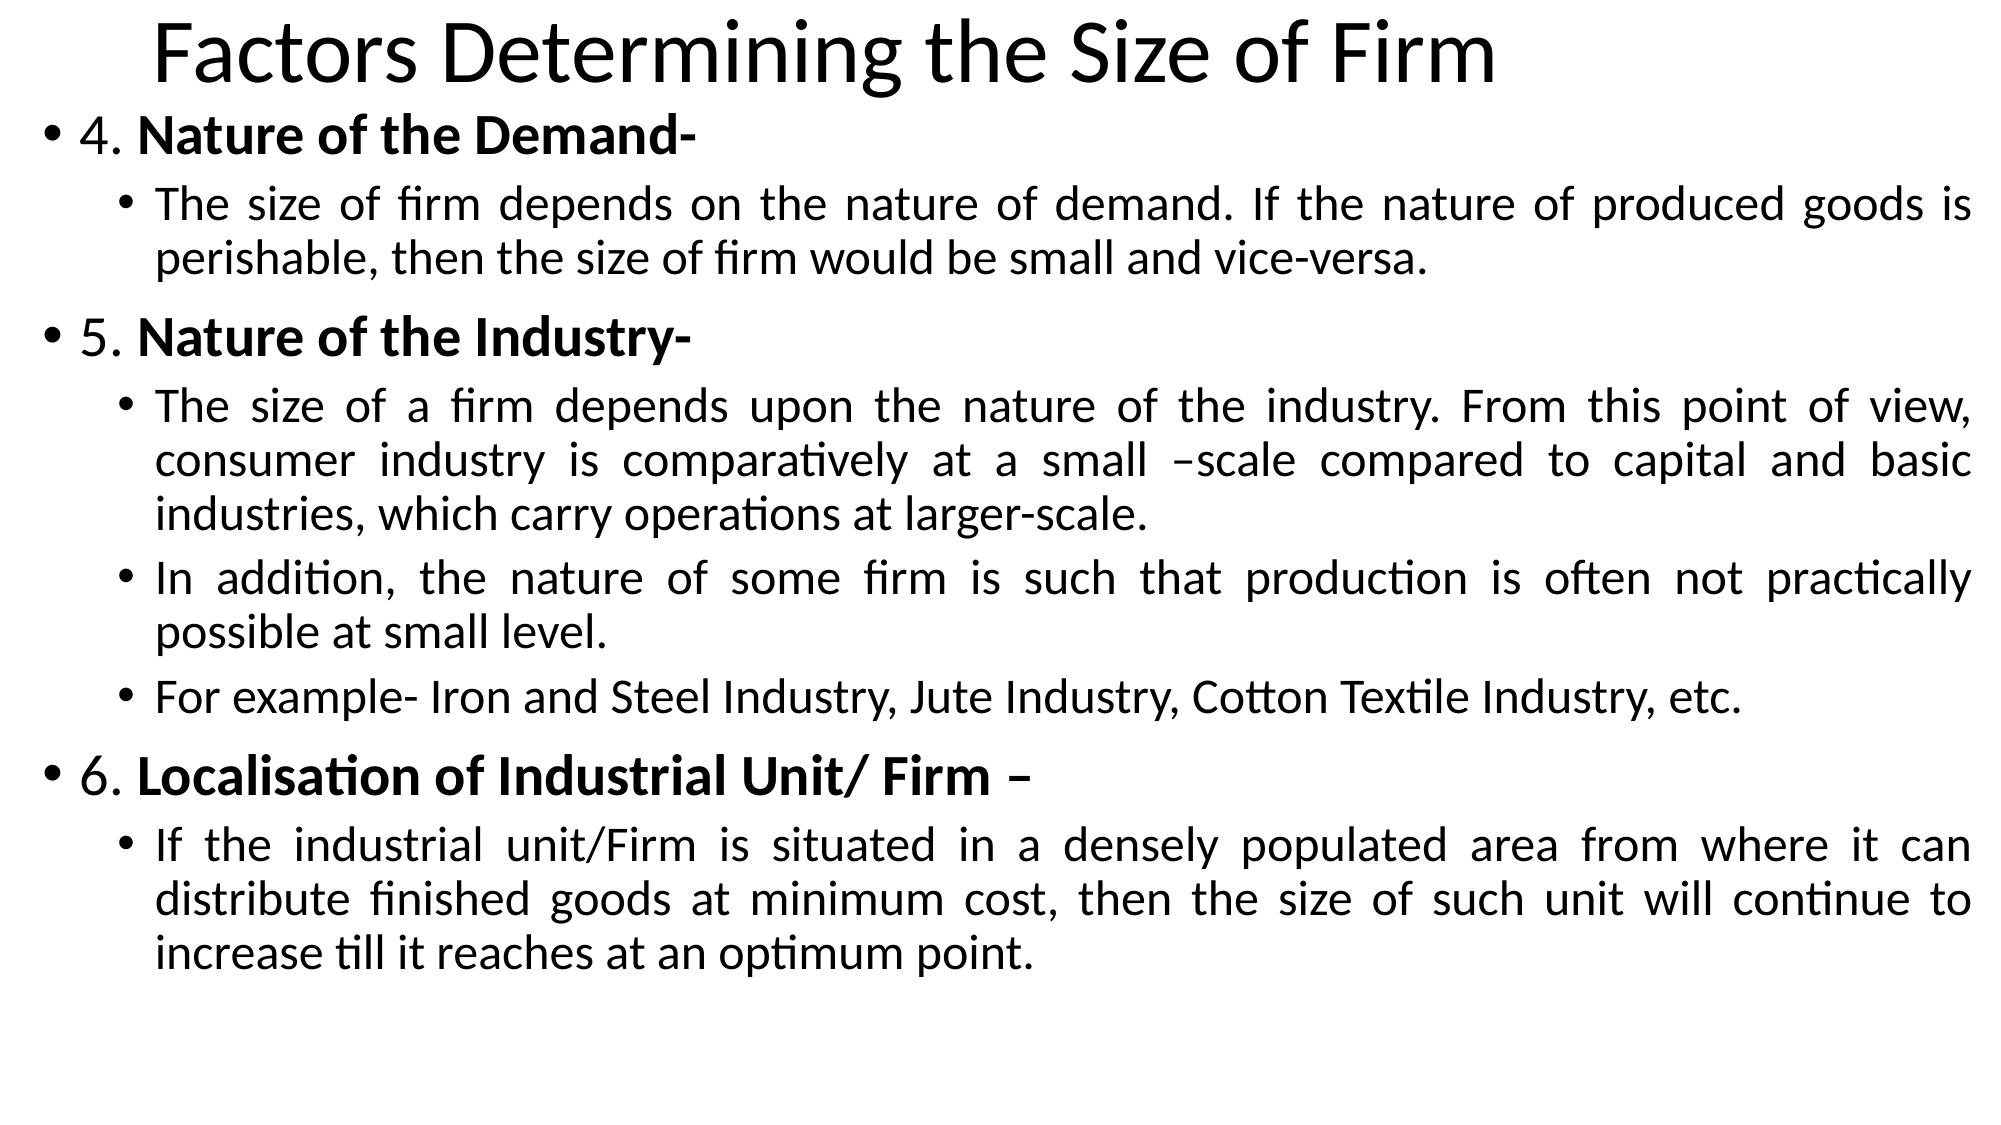

# Factors Determining the Size of Firm
4. Nature of the Demand-
The size of firm depends on the nature of demand. If the nature of produced goods is perishable, then the size of firm would be small and vice-versa.
5. Nature of the Industry-
The size of a firm depends upon the nature of the industry. From this point of view, consumer industry is comparatively at a small –scale compared to capital and basic industries, which carry operations at larger-scale.
In addition, the nature of some firm is such that production is often not practically possible at small level.
For example- Iron and Steel Industry, Jute Industry, Cotton Textile Industry, etc.
6. Localisation of Industrial Unit/ Firm –
If the industrial unit/Firm is situated in a densely populated area from where it can distribute finished goods at minimum cost, then the size of such unit will continue to increase till it reaches at an optimum point.